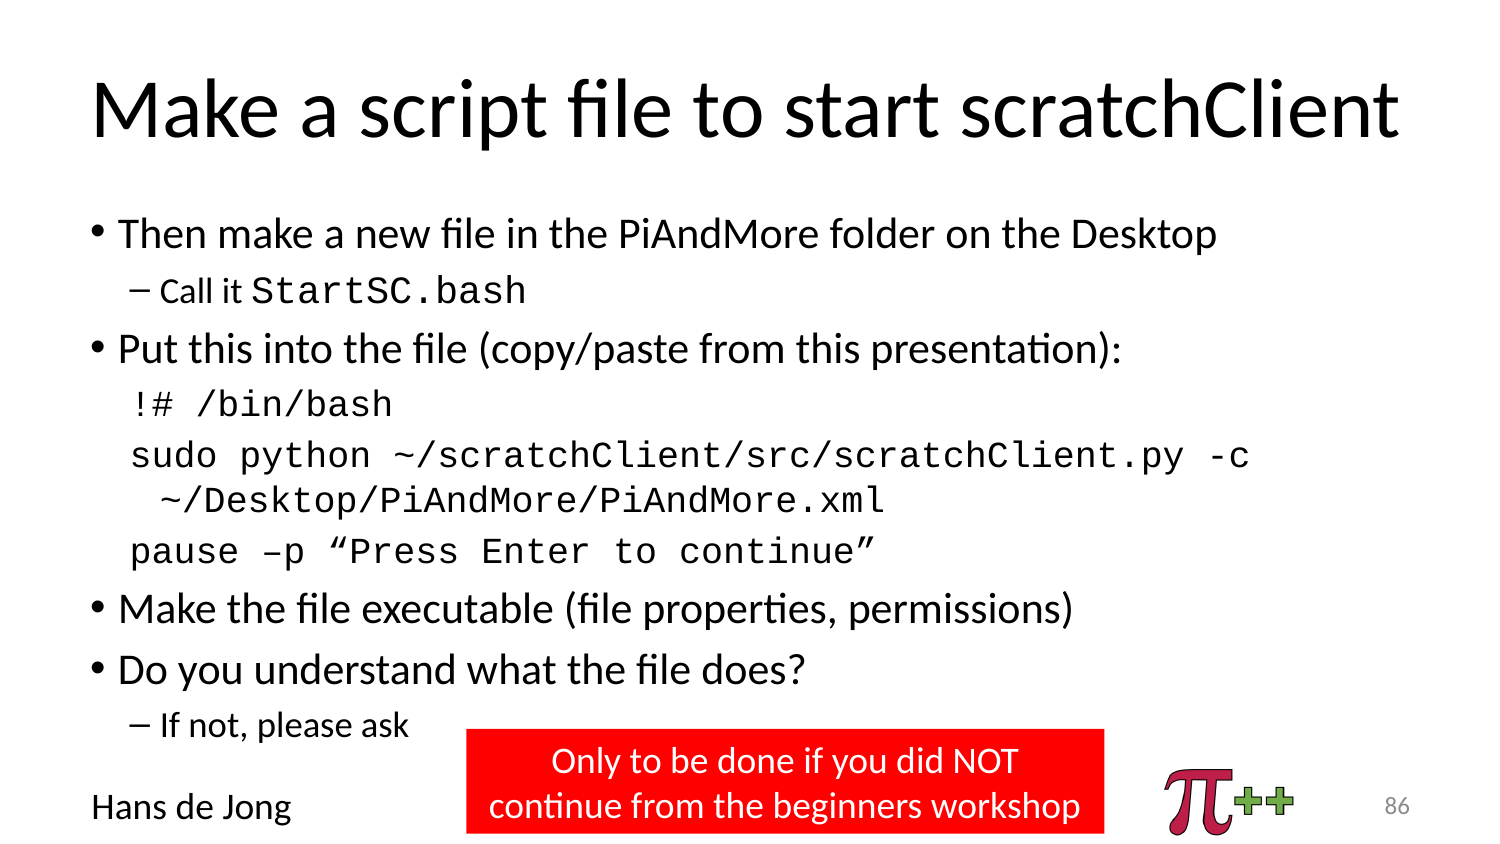

# Make a script file to start scratchClient
Then make a new file in the PiAndMore folder on the Desktop
Call it StartSC.bash
Put this into the file (copy/paste from this presentation):
!# /bin/bash
sudo python ~/scratchClient/src/scratchClient.py -c ~/Desktop/PiAndMore/PiAndMore.xml
pause –p “Press Enter to continue”
Make the file executable (file properties, permissions)
Do you understand what the file does?
If not, please ask
Only to be done if you did NOT continue from the beginners workshop
86